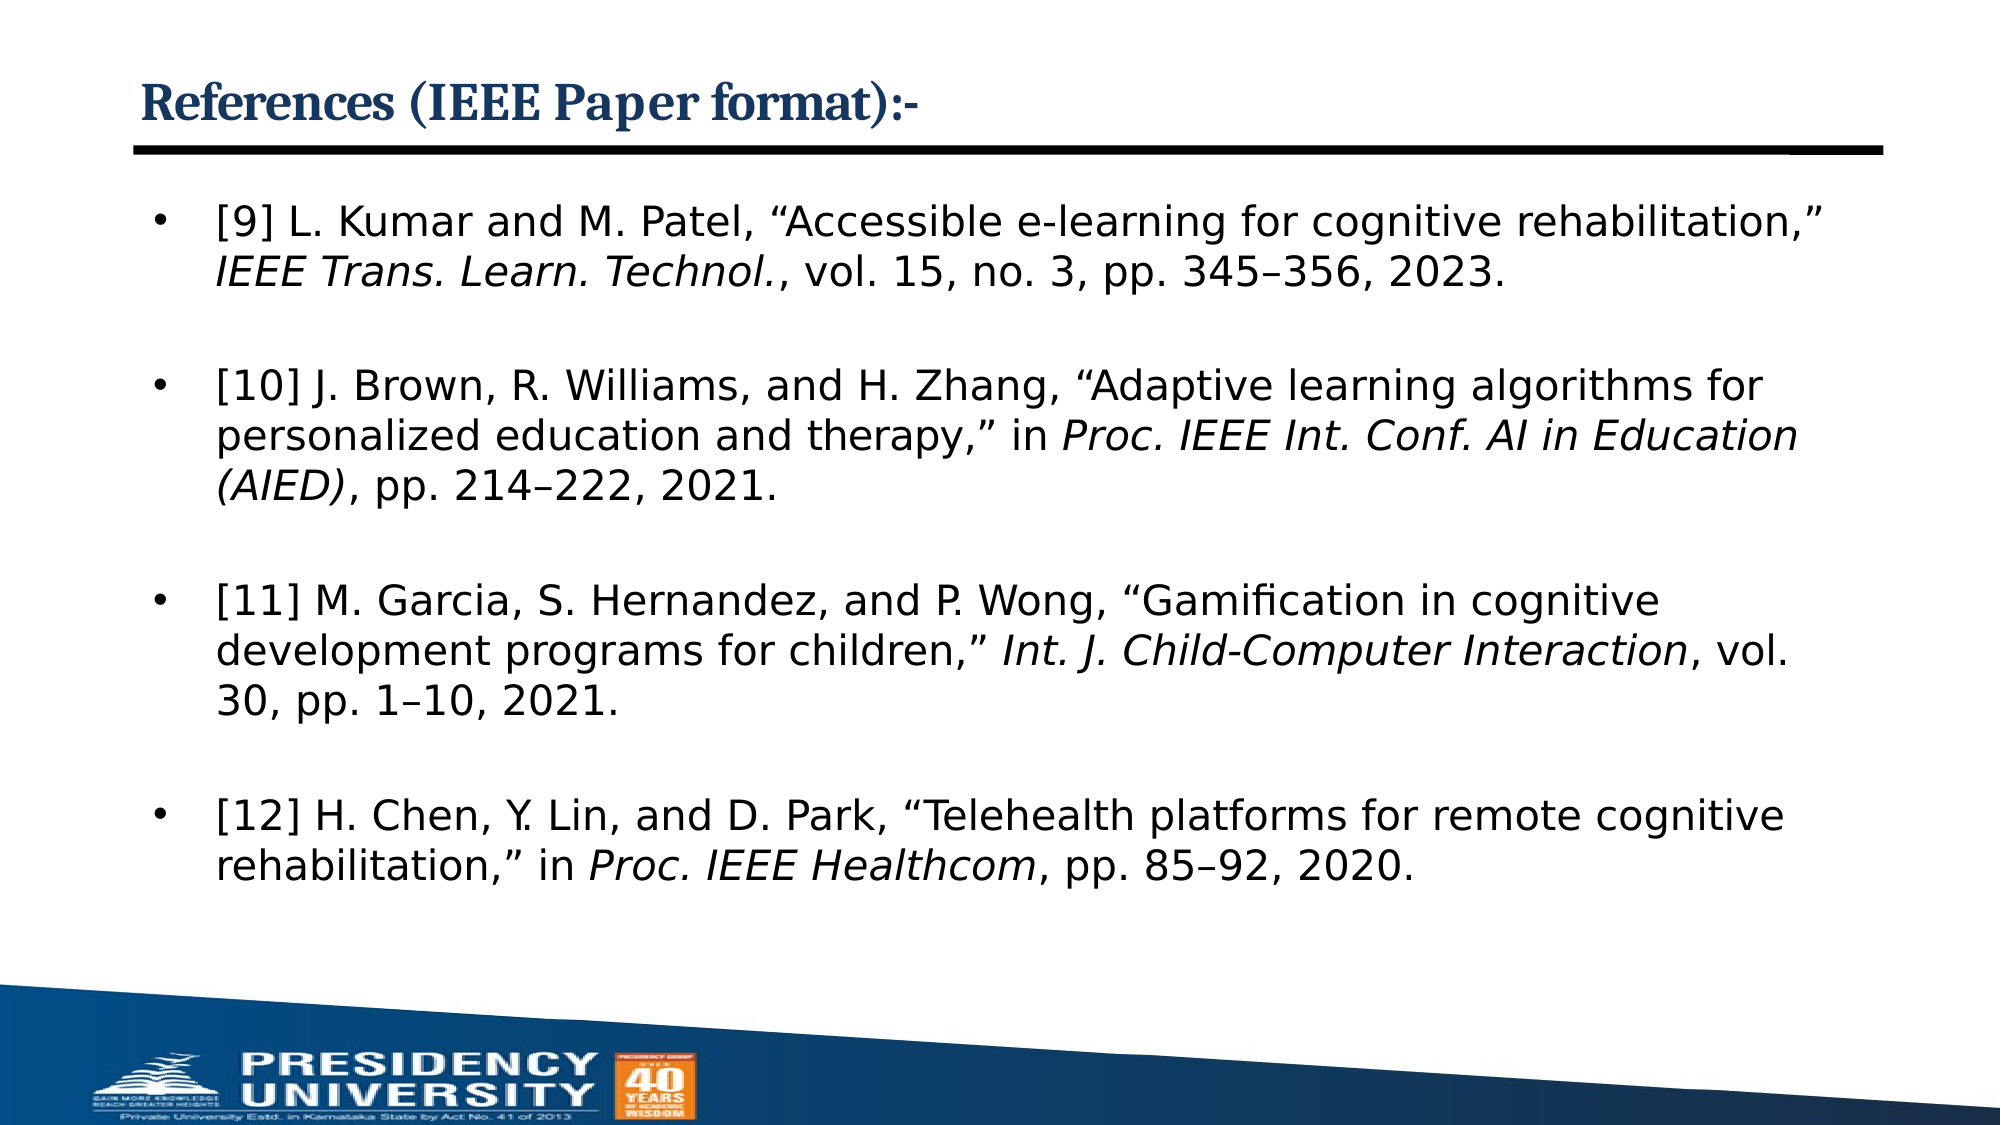

# References (IEEE Paper format):-
[9] L. Kumar and M. Patel, “Accessible e-learning for cognitive rehabilitation,”
IEEE Trans. Learn. Technol., vol. 15, no. 3, pp. 345–356, 2023.

[10] J. Brown, R. Williams, and H. Zhang, “Adaptive learning algorithms for personalized education and therapy,” in Proc. IEEE Int. Conf. AI in Education (AIED), pp. 214–222, 2021.

[11] M. Garcia, S. Hernandez, and P. Wong, “Gamification in cognitive development programs for children,” Int. J. Child-Computer Interaction, vol. 30, pp. 1–10, 2021.

[12] H. Chen, Y. Lin, and D. Park, “Telehealth platforms for remote cognitive rehabilitation,” in Proc. IEEE Healthcom, pp. 85–92, 2020.